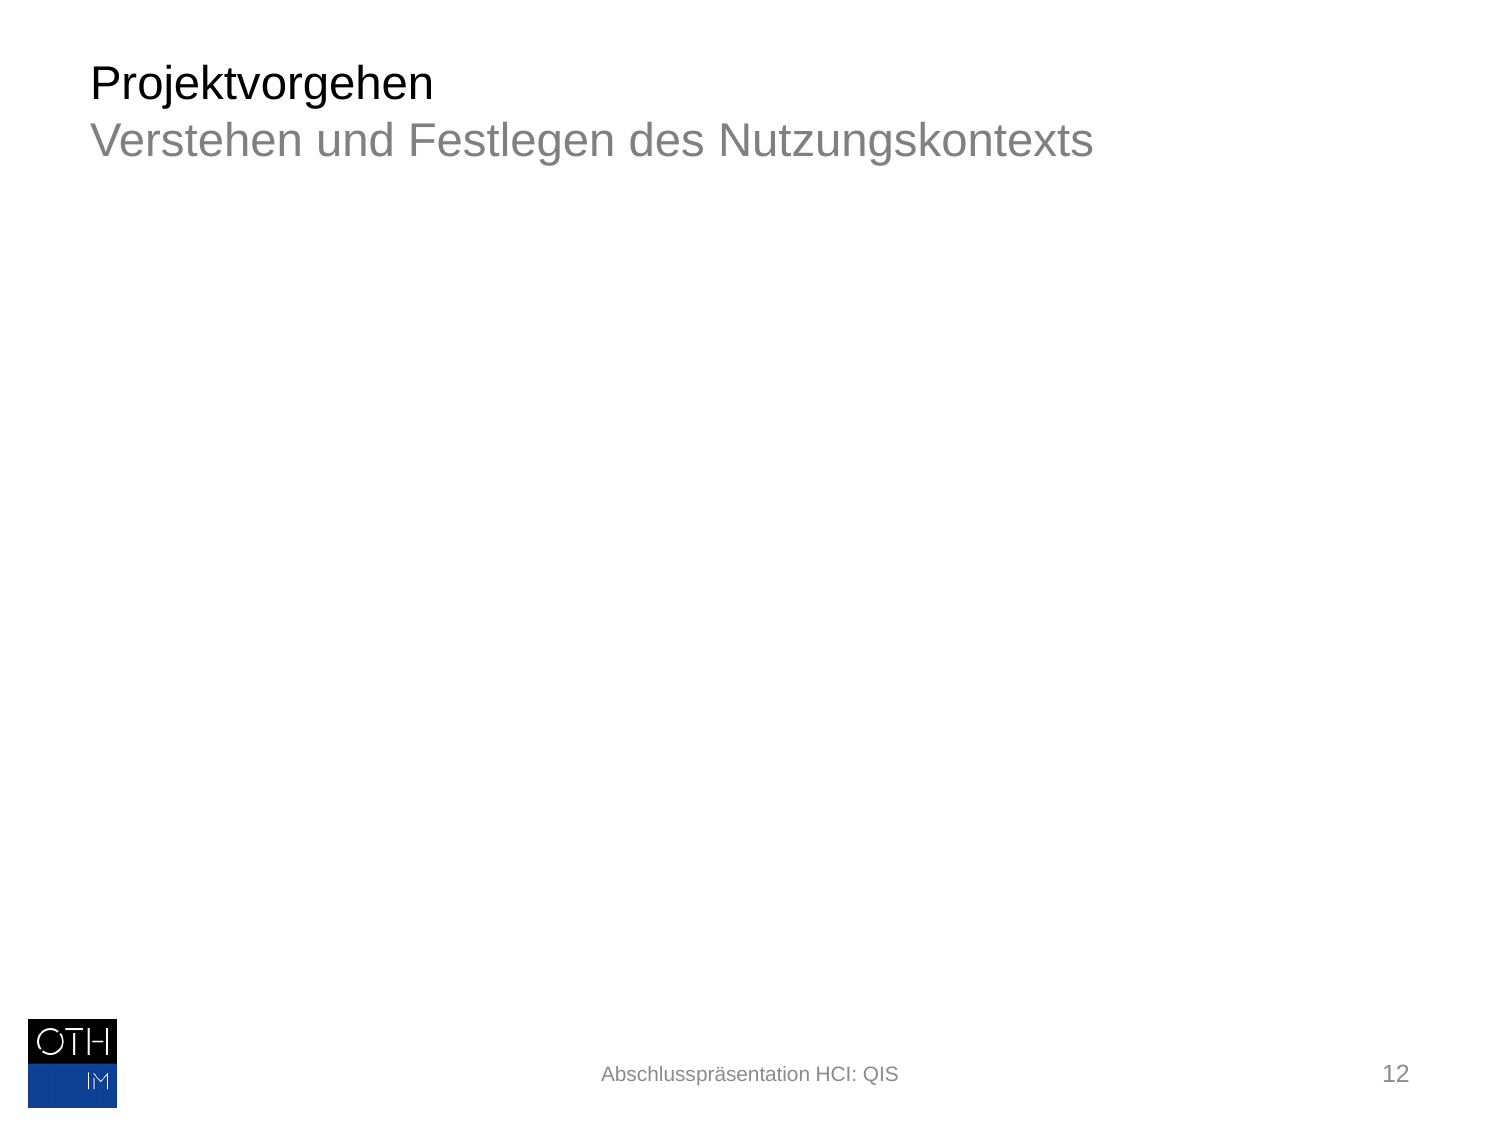

# Projektvorgehen Verstehen und Festlegen des Nutzungskontexts

Abschlusspräsentation HCI: QIS
12